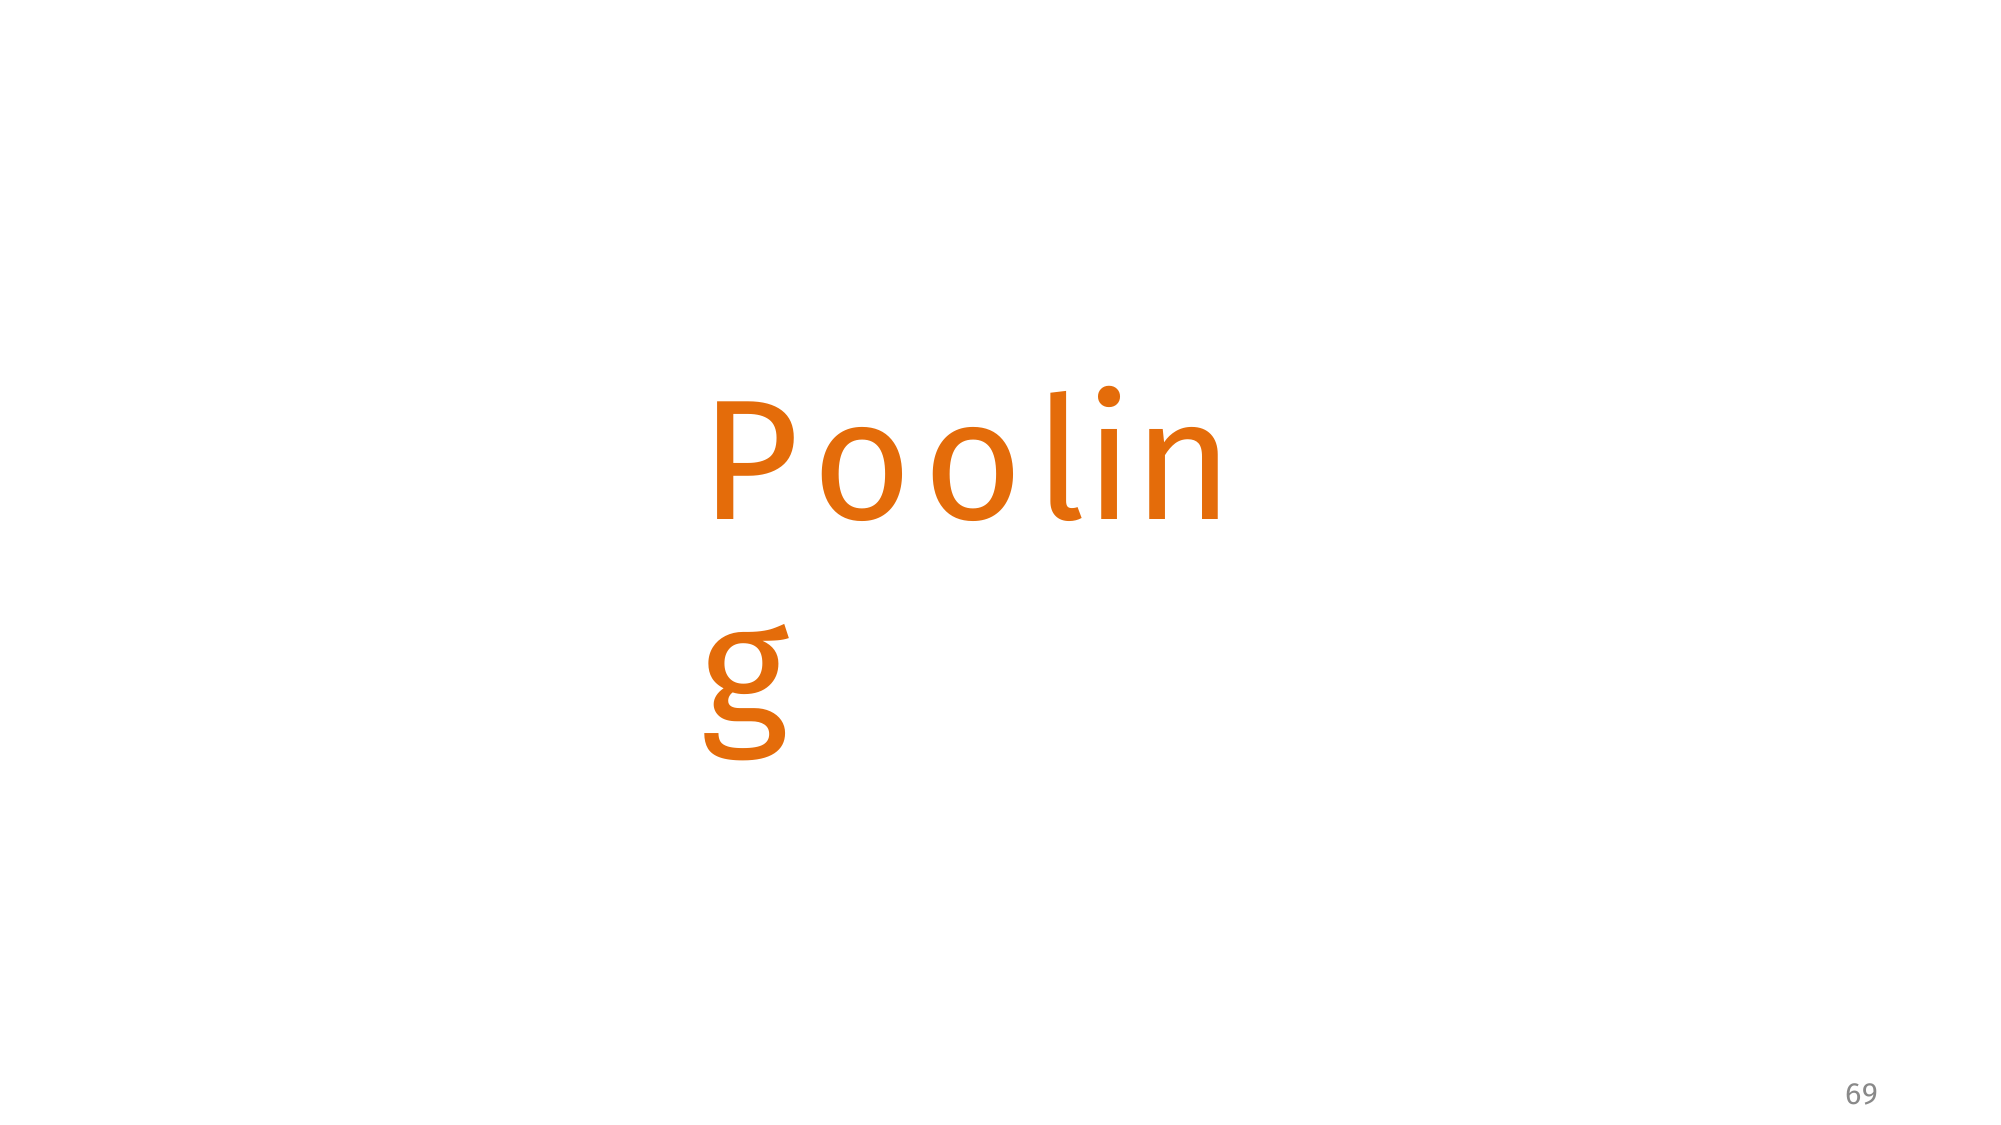

# Pooling
69
I2DL: Prof. Niessner, Prof. Leal-Taixé